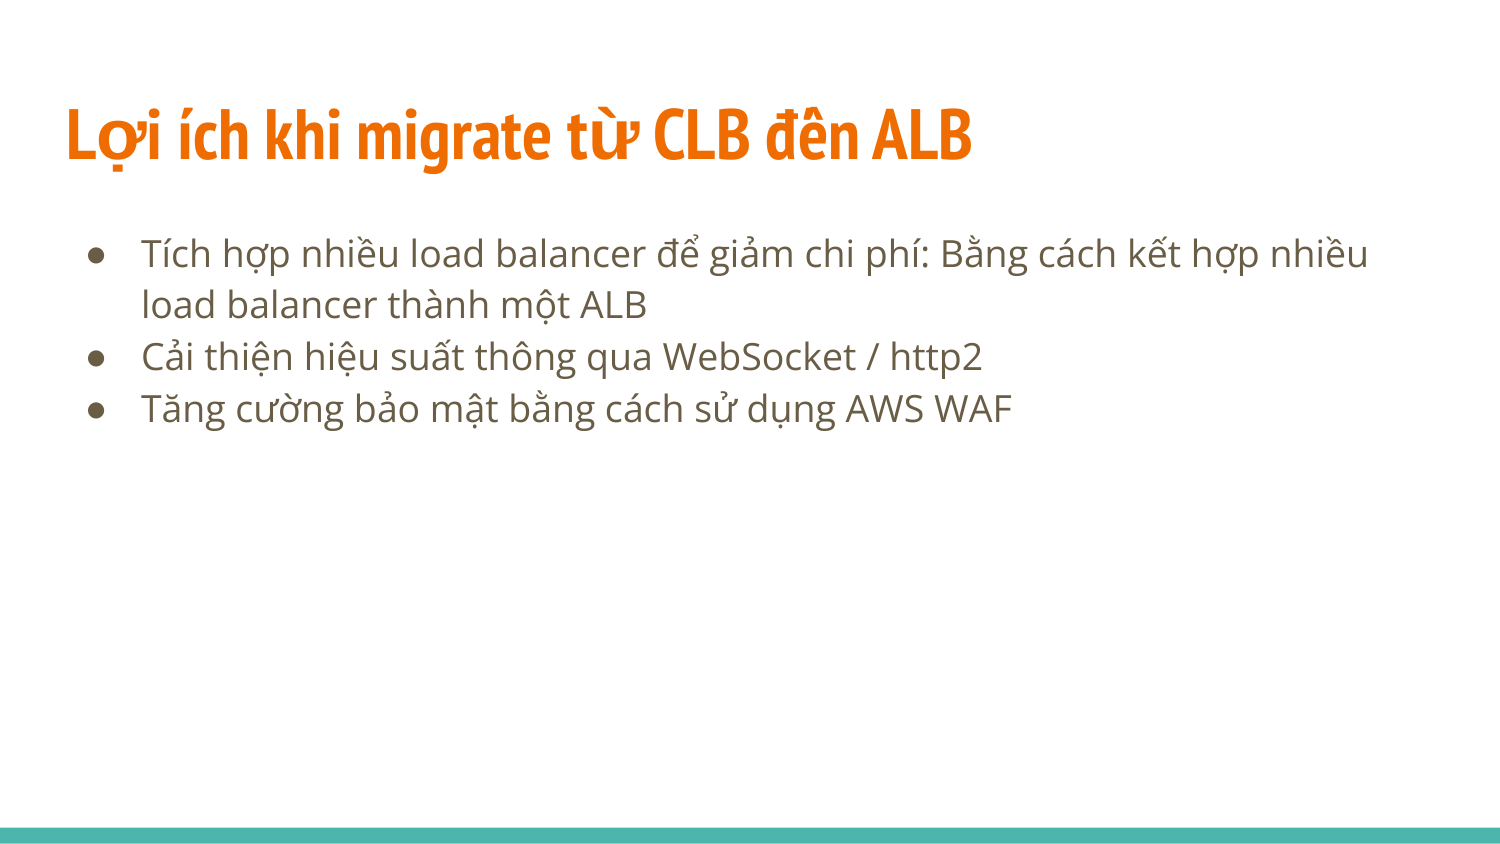

# Lợi ích khi migrate từ CLB đến ALB
Tích hợp nhiều load balancer để giảm chi phí: Bằng cách kết hợp nhiều load balancer thành một ALB
Cải thiện hiệu suất thông qua WebSocket / http2
Tăng cường bảo mật bằng cách sử dụng AWS WAF